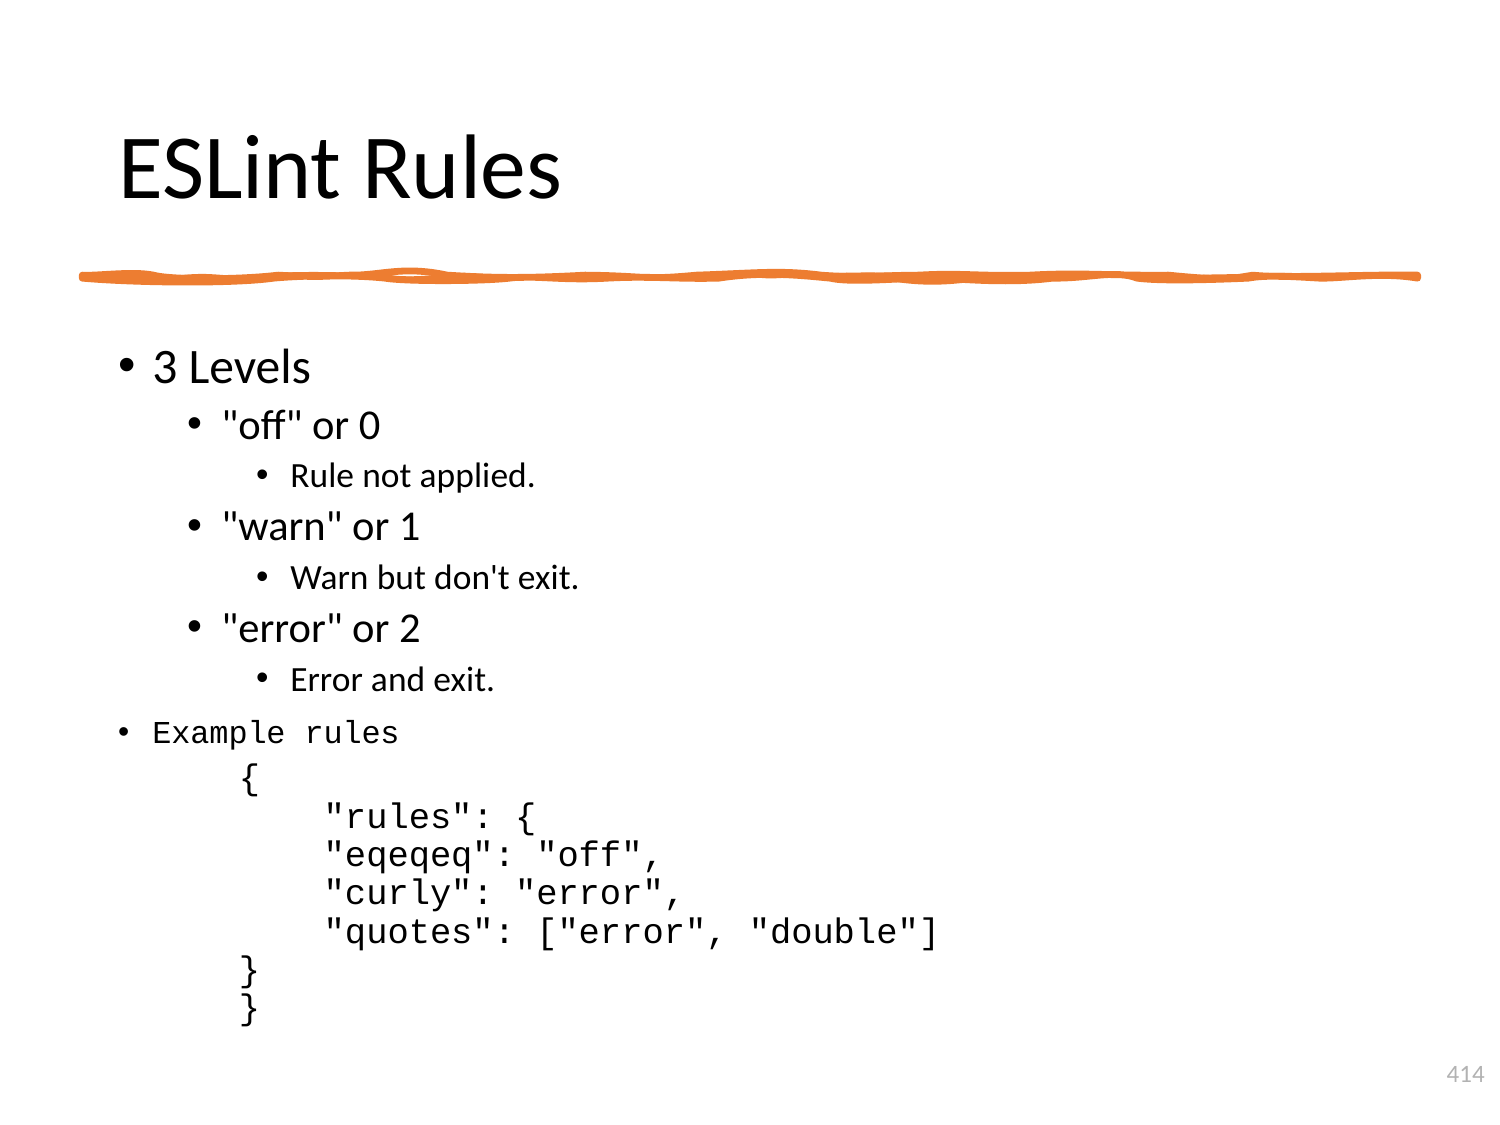

# ESLint Rules
3 Levels
"off" or 0
Rule not applied.
"warn" or 1
Warn but don't exit.
"error" or 2
Error and exit.
Example rules
{
    "rules": {
    "eqeqeq": "off",
    "curly": "error",
    "quotes": ["error", "double"]
}
}
414